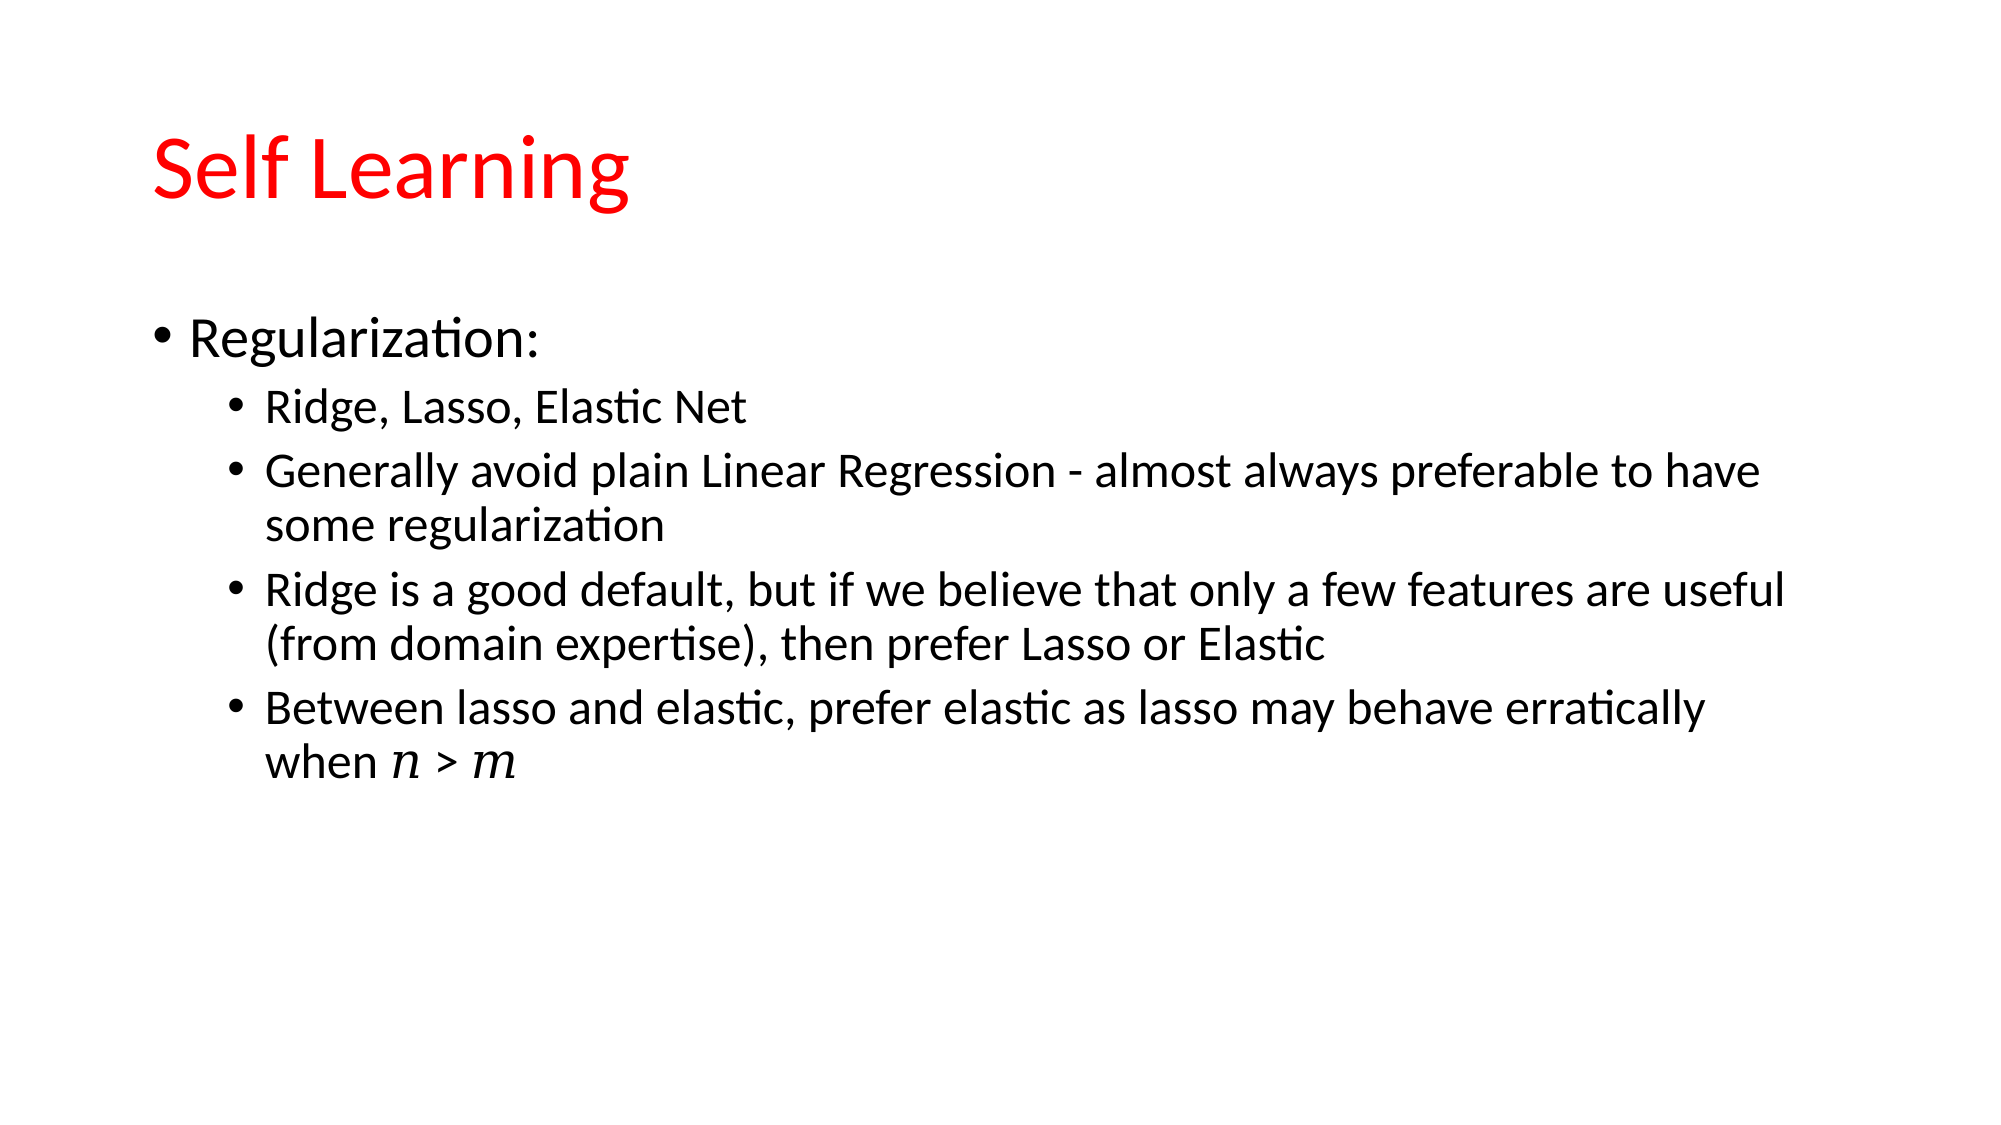

# Self Learning
Regularization:
Ridge, Lasso, Elastic Net
Generally avoid plain Linear Regression - almost always preferable to have some regularization
Ridge is a good default, but if we believe that only a few features are useful (from domain expertise), then prefer Lasso or Elastic
Between lasso and elastic, prefer elastic as lasso may behave erratically when 𝑛 > 𝑚